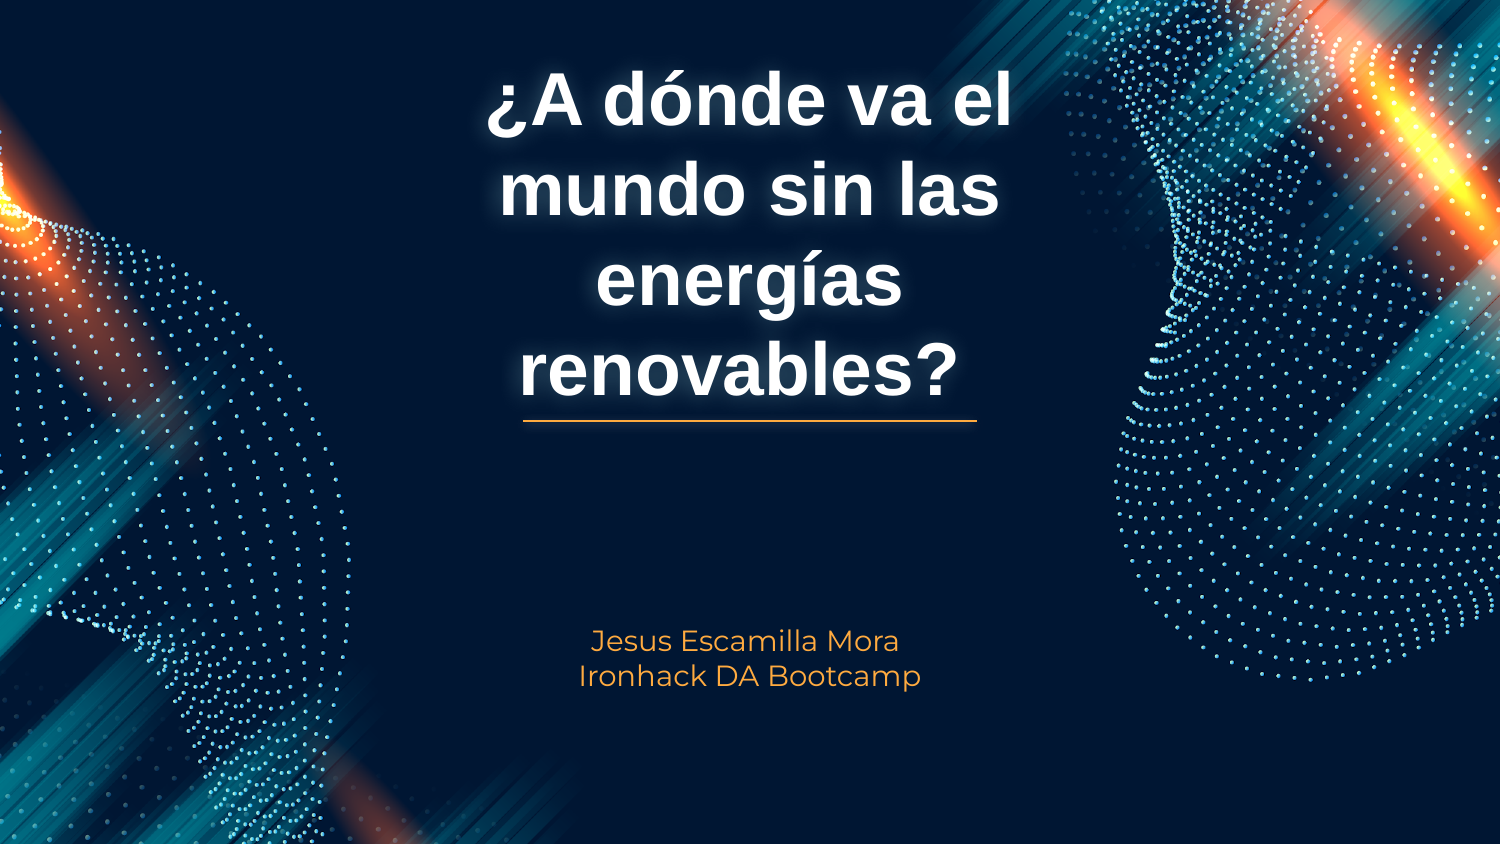

# ¿A dónde va el mundo sin las energías renovables?
Jesus Escamilla Mora
Ironhack DA Bootcamp